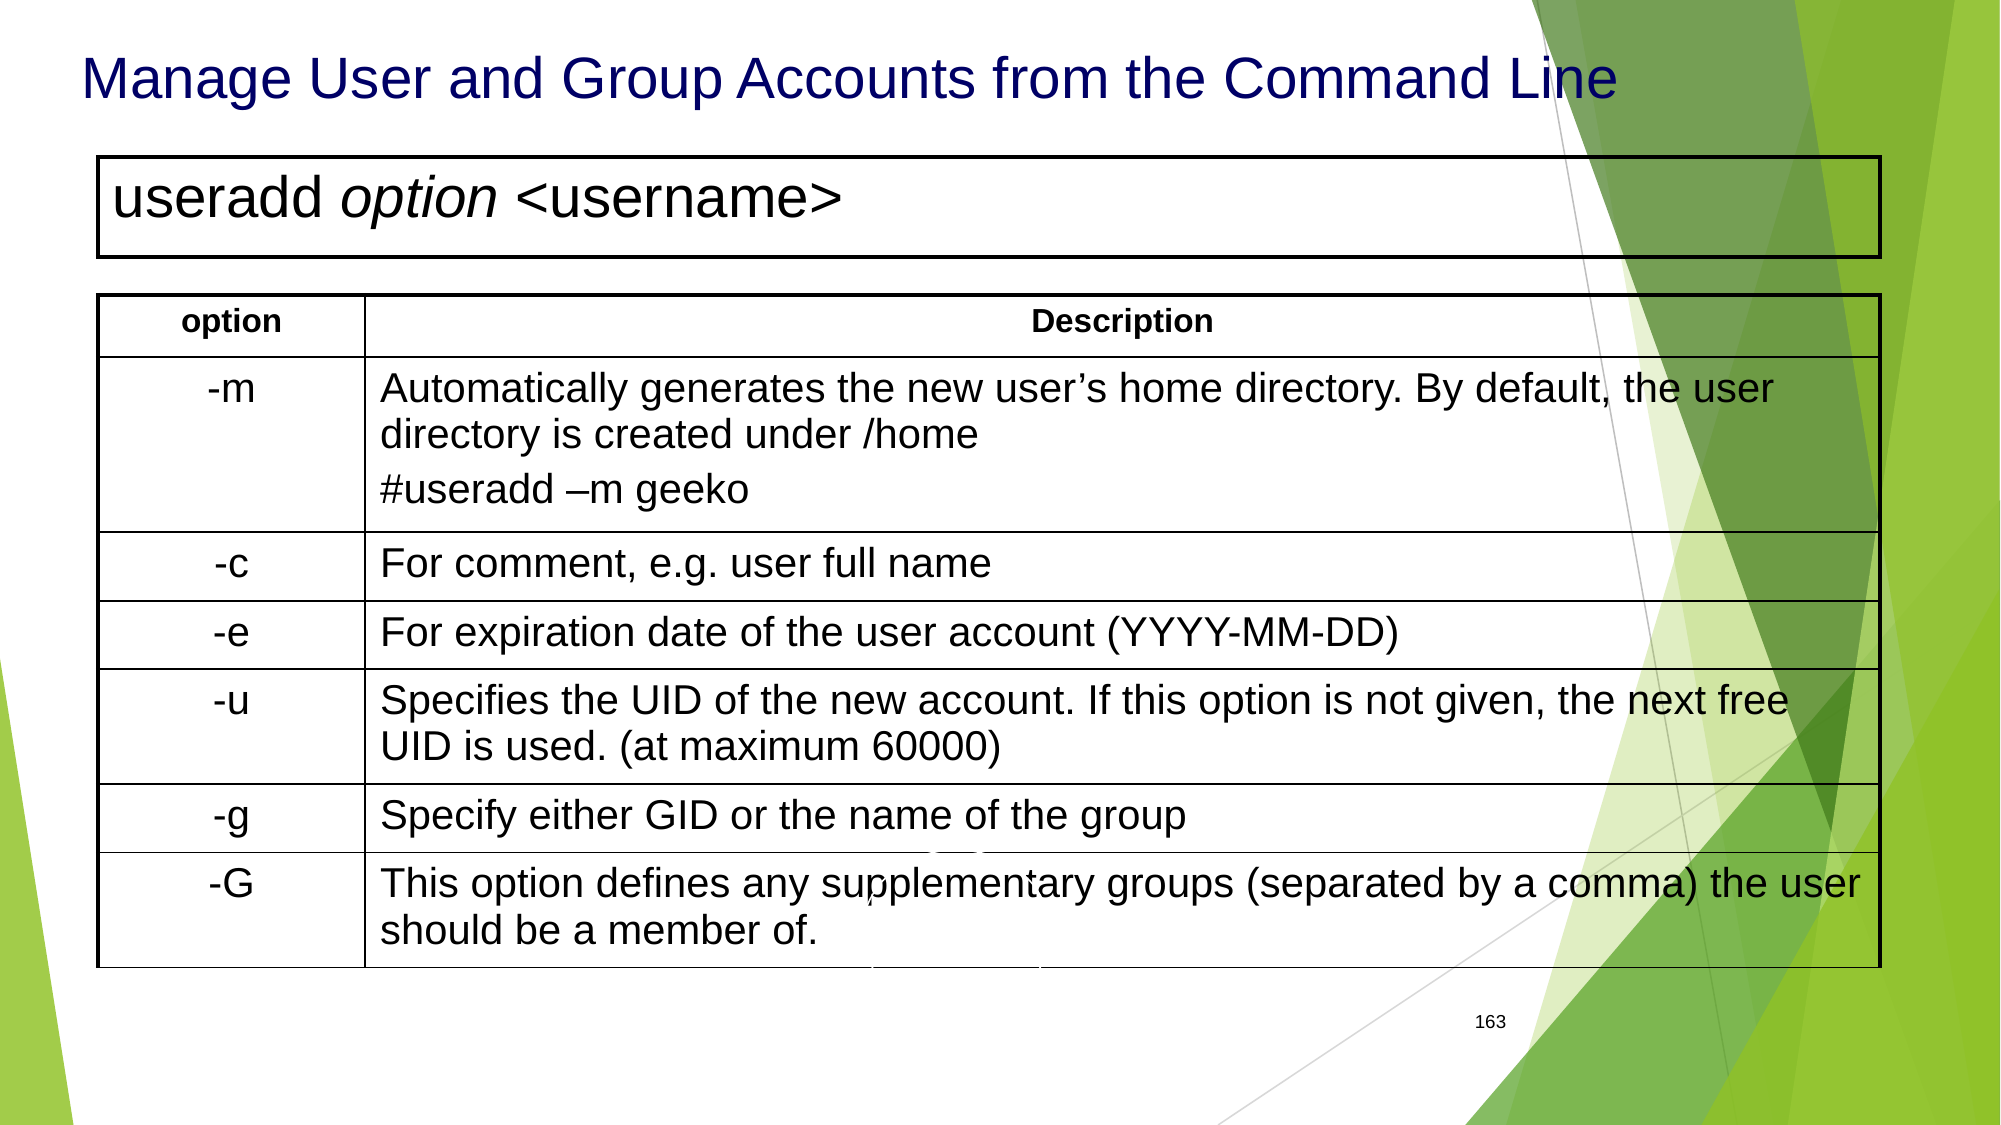

Manage User and Group Accounts from the Command Line
| useradd option <username> |
| --- |

| option | Description |
| --- | --- |
| -m | Automatically generates the new user’s home directory. By default, the user directory is created under /home #useradd –m geeko |
| -c | For comment, e.g. user full name |
| -e | For expiration date of the user account (YYYY-MM-DD) |
| -u | Specifies the UID of the new account. If this option is not given, the next free UID is used. (at maximum 60000) |
| -g | Specify either GID or the name of the group |
| -G | This option defines any supplementary groups (separated by a comma) the user should be a member of. |

163